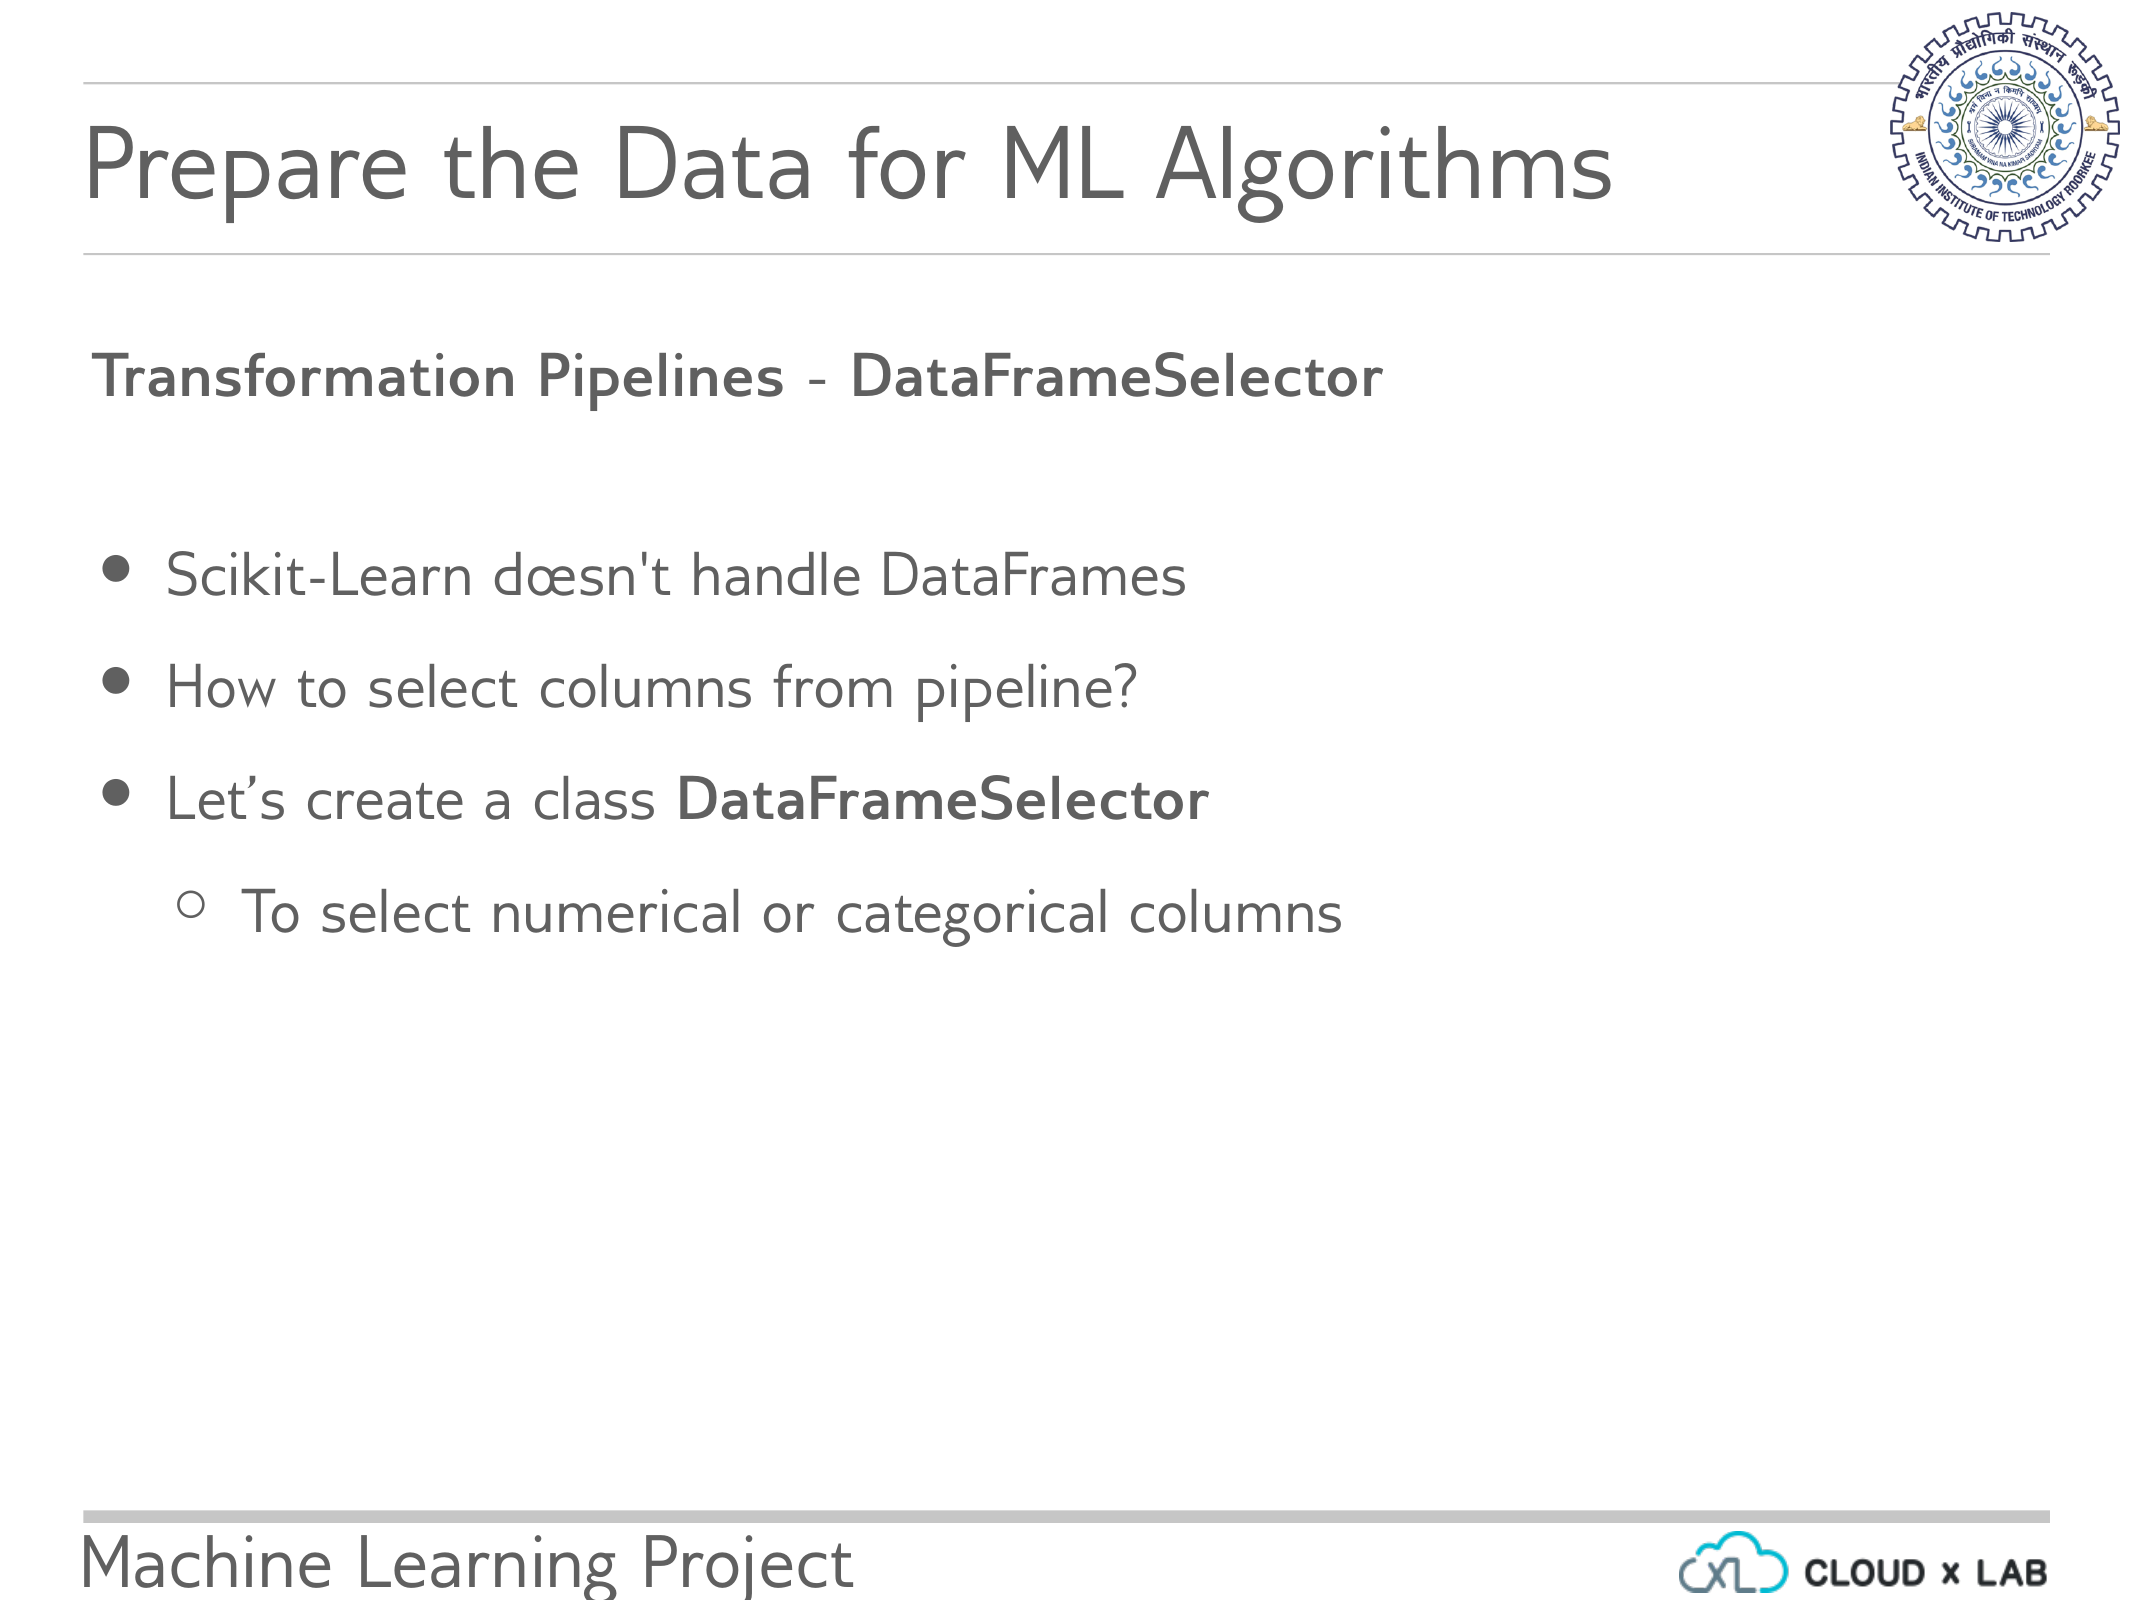

Prepare the Data for ML Algorithms
Transformation Pipelines - DataFrameSelector

Scikit-Learn doesn't handle DataFrames
How to select columns from pipeline?
Let’s create a class DataFrameSelector
To select numerical or categorical columns